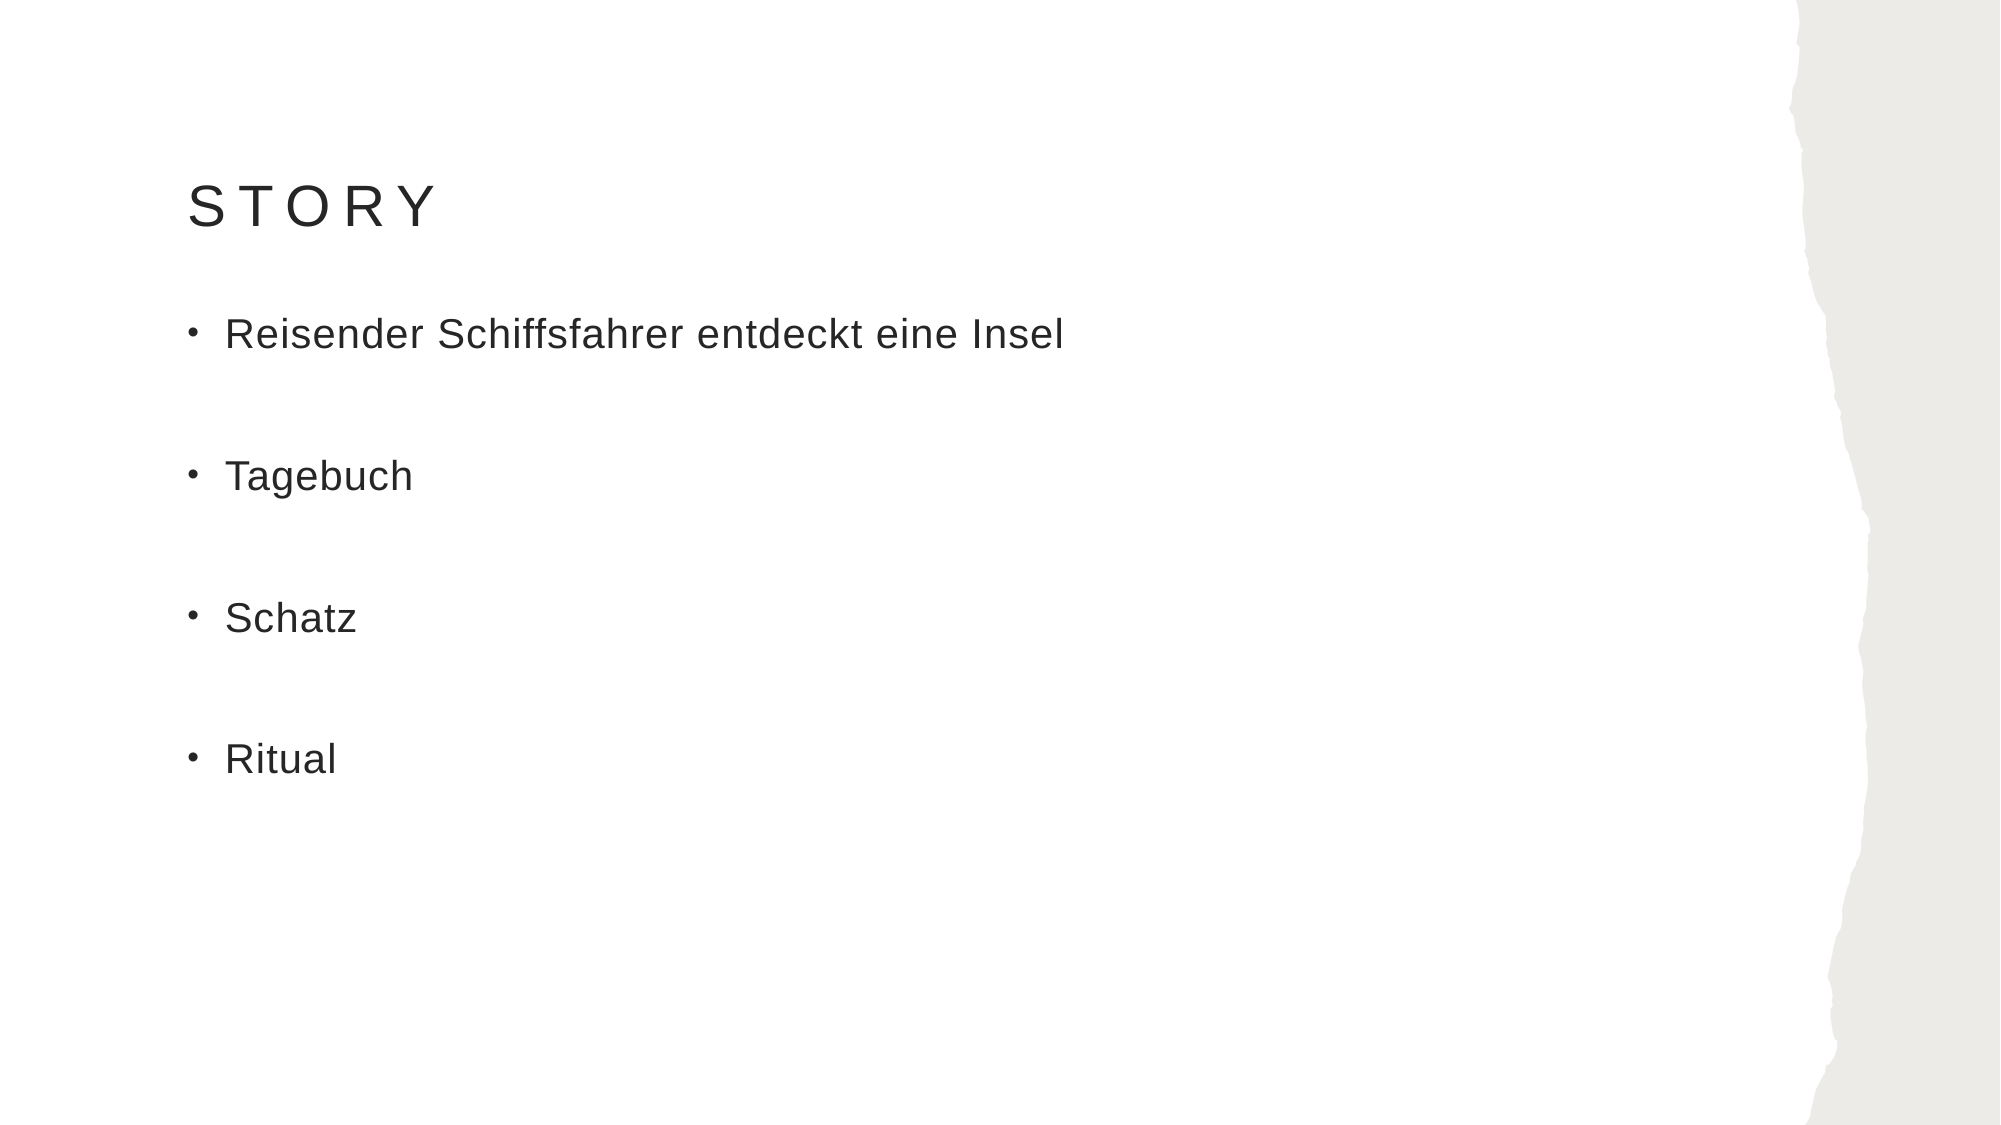

# Story
Reisender Schiffsfahrer entdeckt eine Insel

Tagebuch

Schatz

Ritual